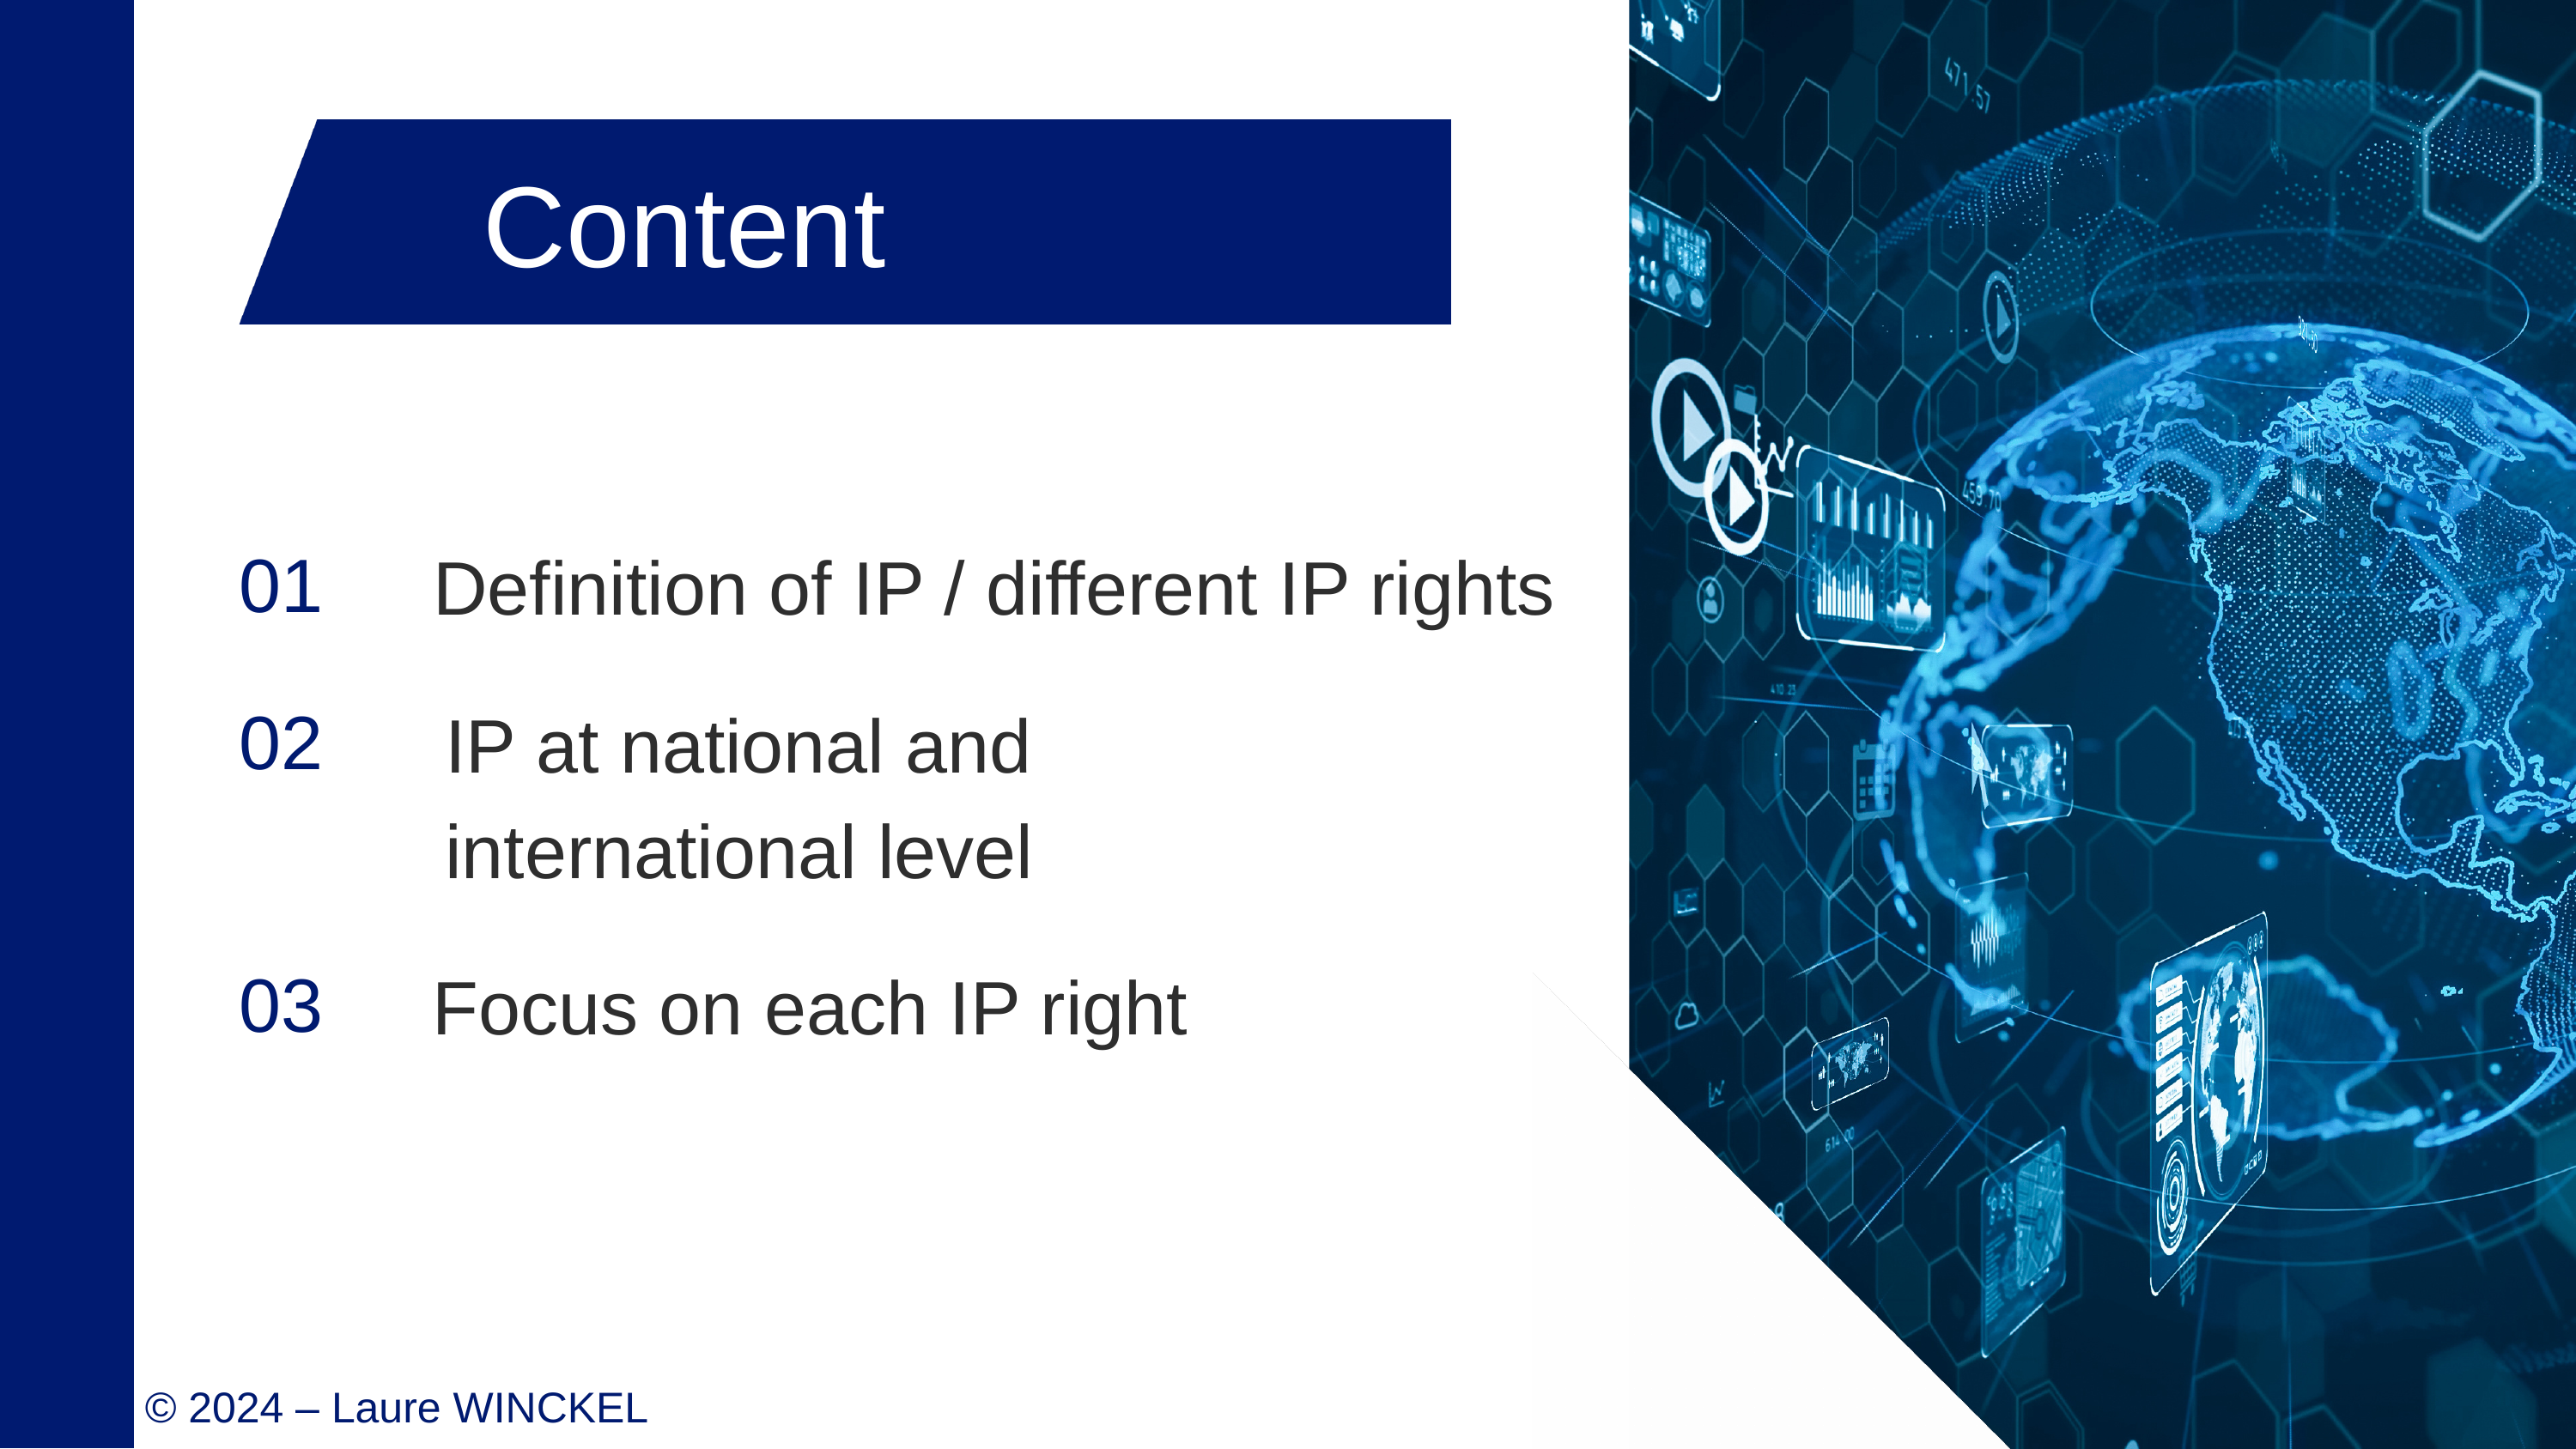

Content
01
Definition of IP / different IP rights
02
IP at national and
international level
03
  Focus on each IP right

© 2024 – Laure WINCKEL